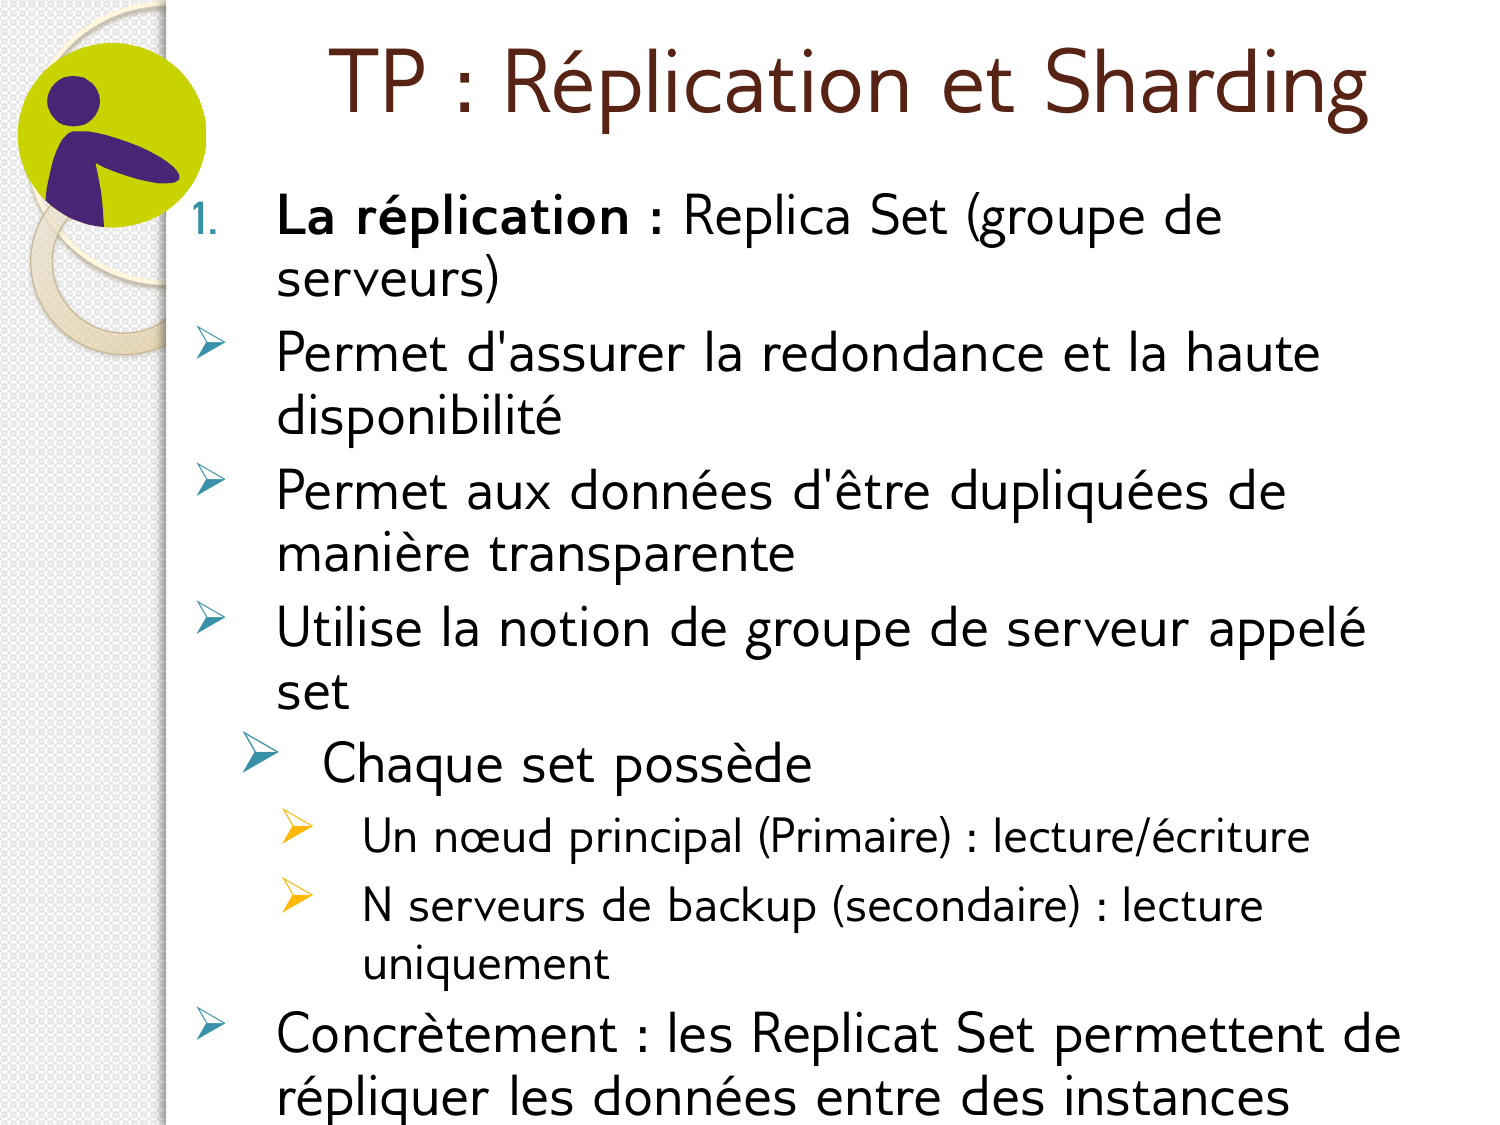

# TP : Réplication et Sharding
La réplication : Replica Set (groupe de serveurs)
Permet d'assurer la redondance et la haute disponibilité
Permet aux données d'être dupliquées de manière transparente
Utilise la notion de groupe de serveur appelé set
Chaque set possède
Un nœud principal (Primaire) : lecture/écriture
N serveurs de backup (secondaire) : lecture uniquement
Concrètement : les Replicat Set permettent de répliquer les données entre des instances MongoDb